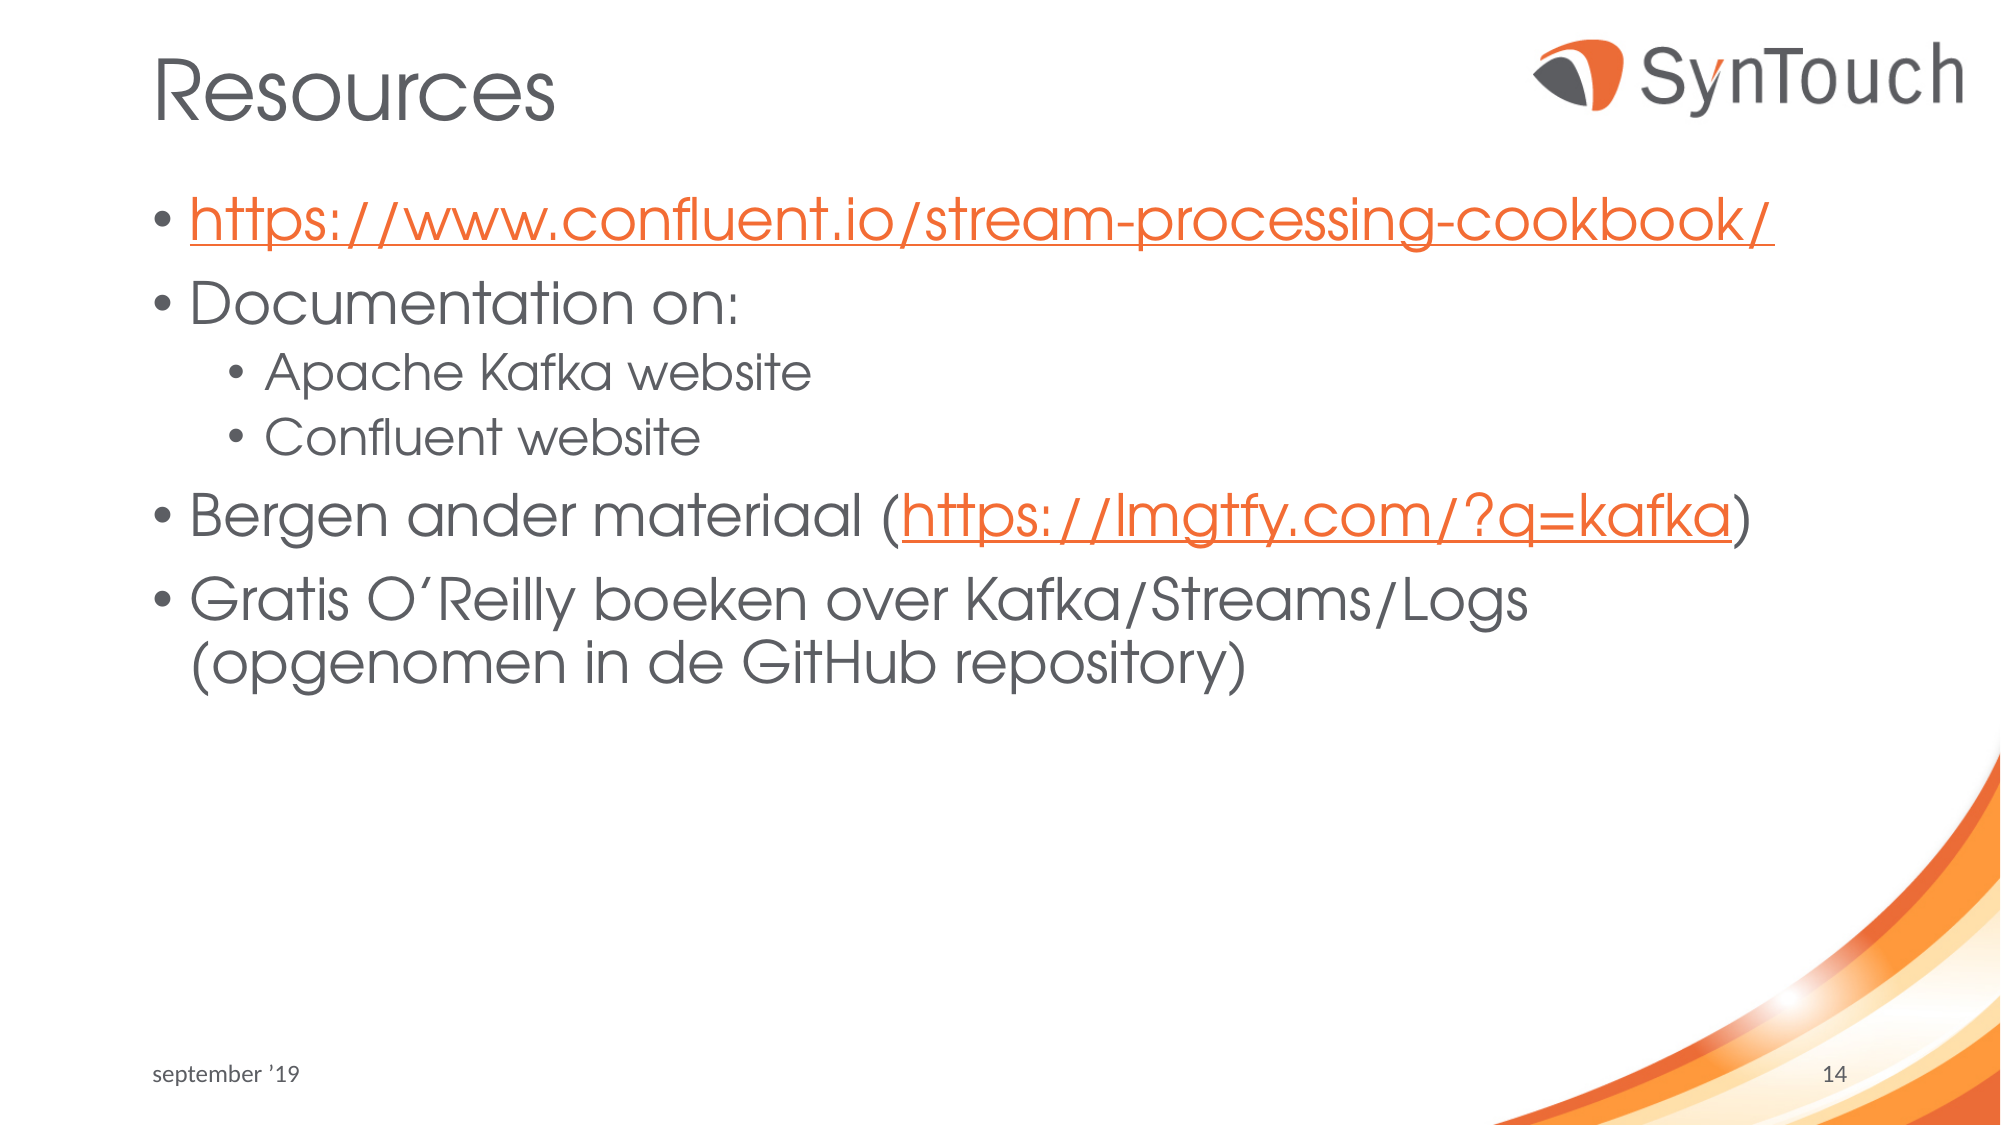

# Resources
https://www.confluent.io/stream-processing-cookbook/
Documentation on:
Apache Kafka website
Confluent website
Bergen ander materiaal (https://lmgtfy.com/?q=kafka)
Gratis O’Reilly boeken over Kafka/Streams/Logs
(opgenomen in de GitHub repository)
september ’19
14